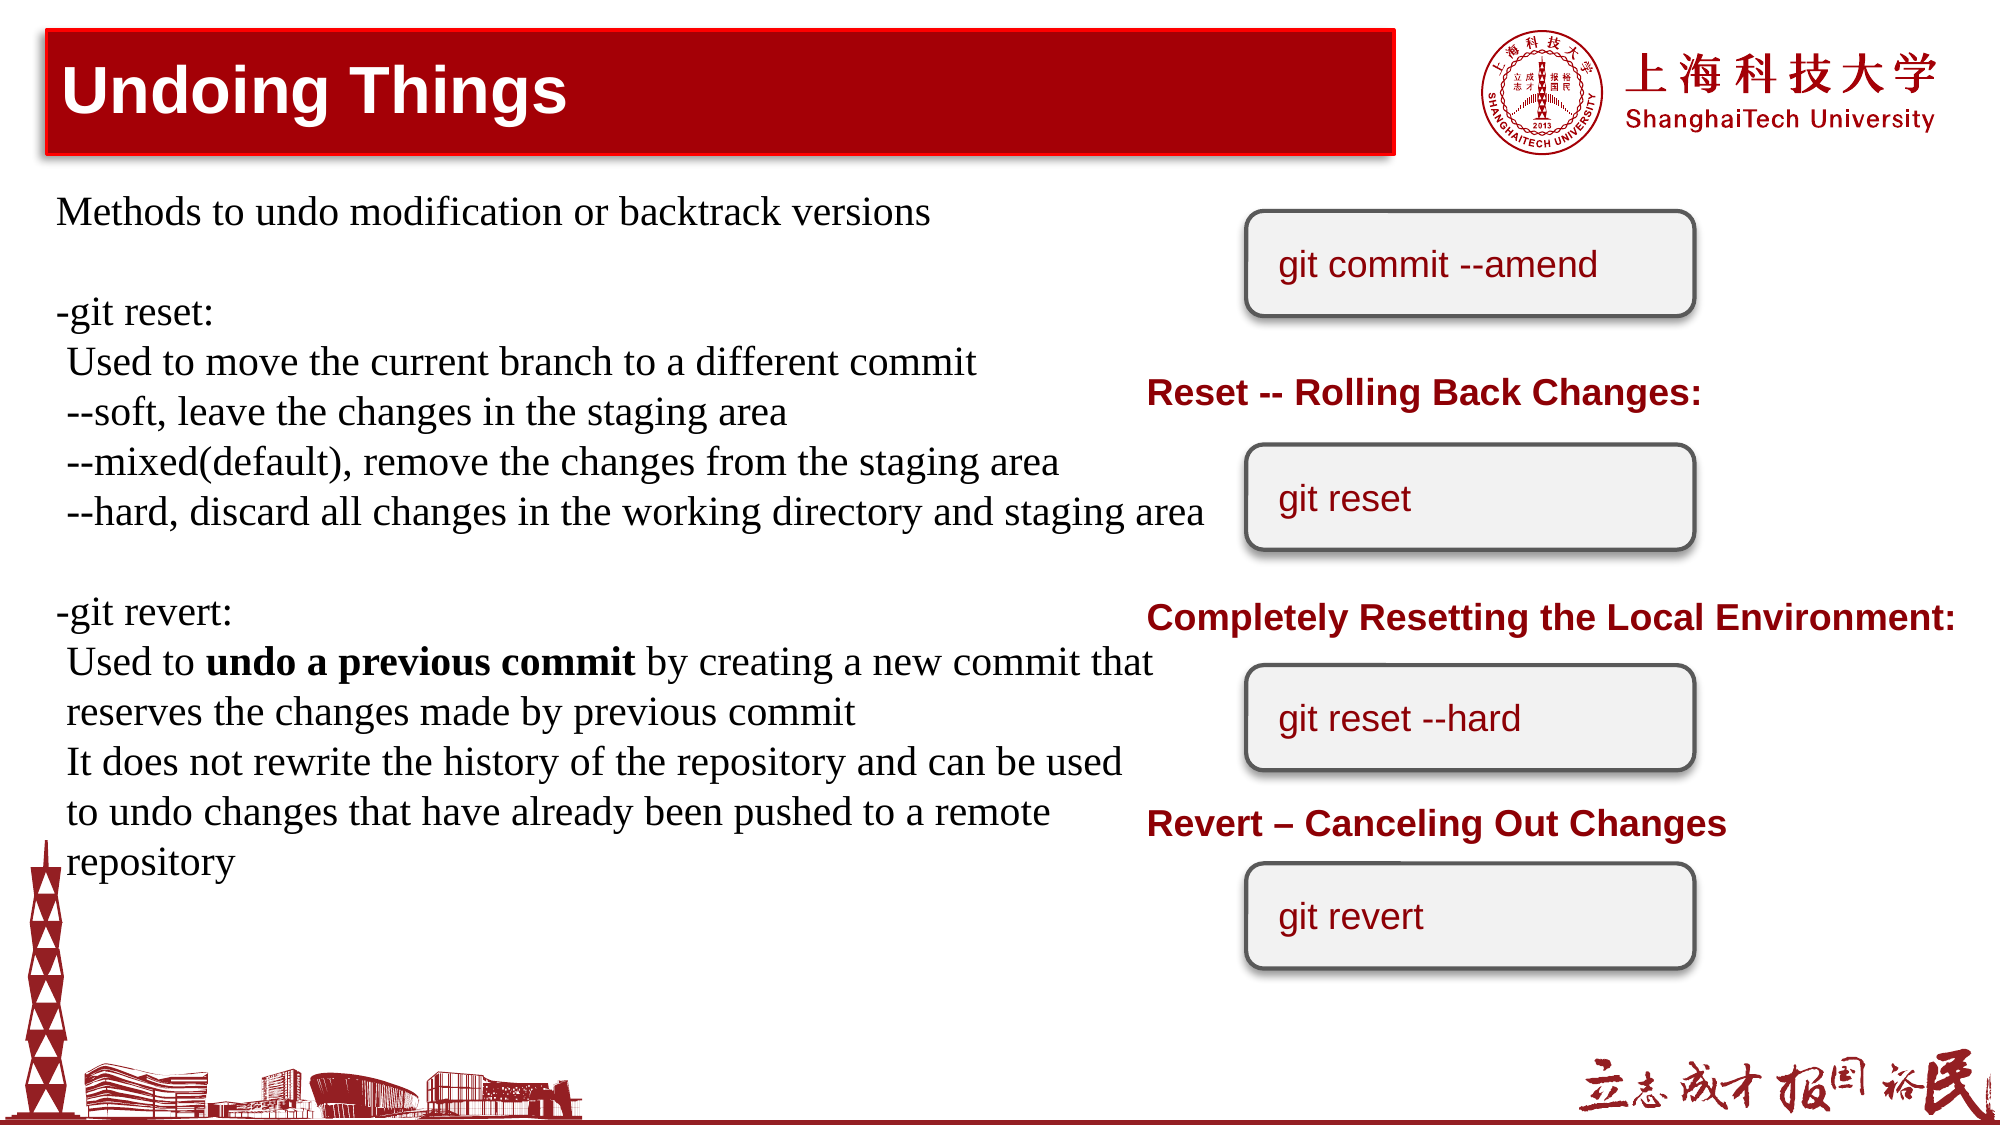

# Undoing Things
Methods to undo modification or backtrack versions

-git reset:
 Used to move the current branch to a different commit
 --soft, leave the changes in the staging area
 --mixed(default), remove the changes from the staging area
 --hard, discard all changes in the working directory and staging area

-git revert:
 Used to undo a previous commit by creating a new commit that
 reserves the changes made by previous commit
 It does not rewrite the history of the repository and can be used
 to undo changes that have already been pushed to a remote
 repository

git commit --amend
Reset -- Rolling Back Changes:

git reset
Completely Resetting the Local Environment:

git reset --hard
Revert – Canceling Out Changes

git revert